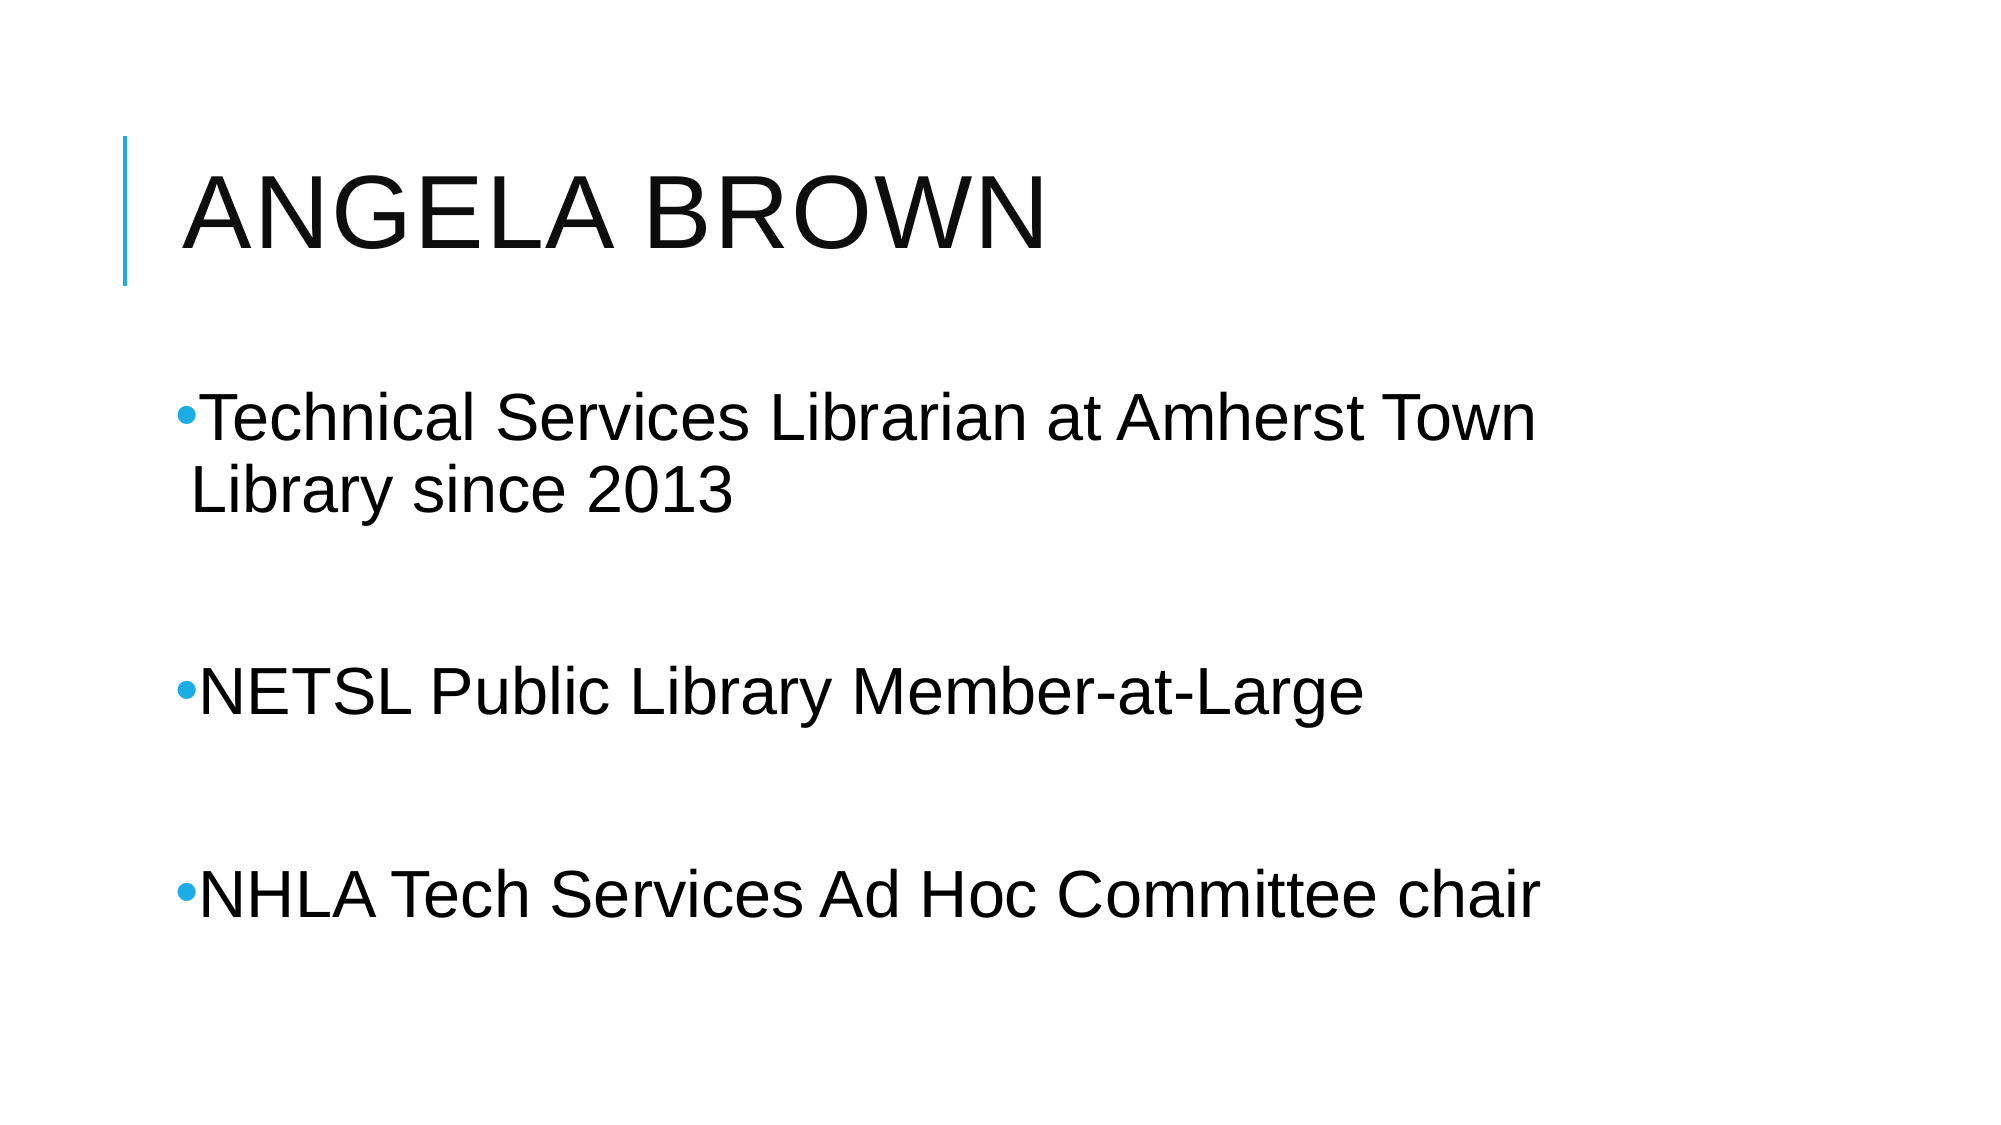

# Angela Brown
Technical Services Librarian at Amherst Town Library since 2013

NETSL Public Library Member-at-Large

NHLA Tech Services Ad Hoc Committee chair